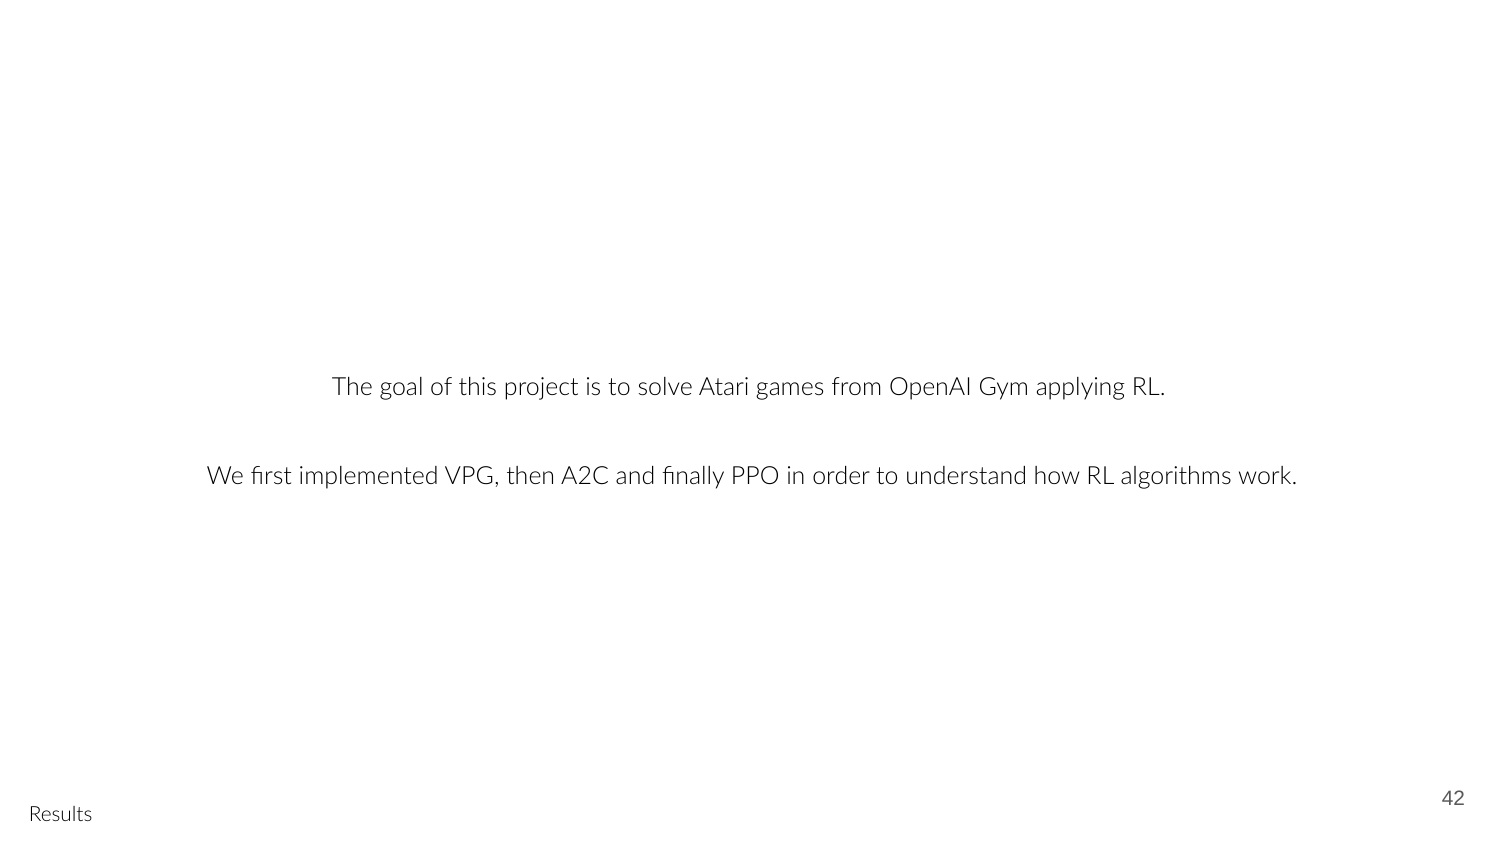

The goal of this project is to solve Atari games from OpenAI Gym applying RL.

We first implemented VPG, then A2C and finally PPO in order to understand how RL algorithms work.
42
Results